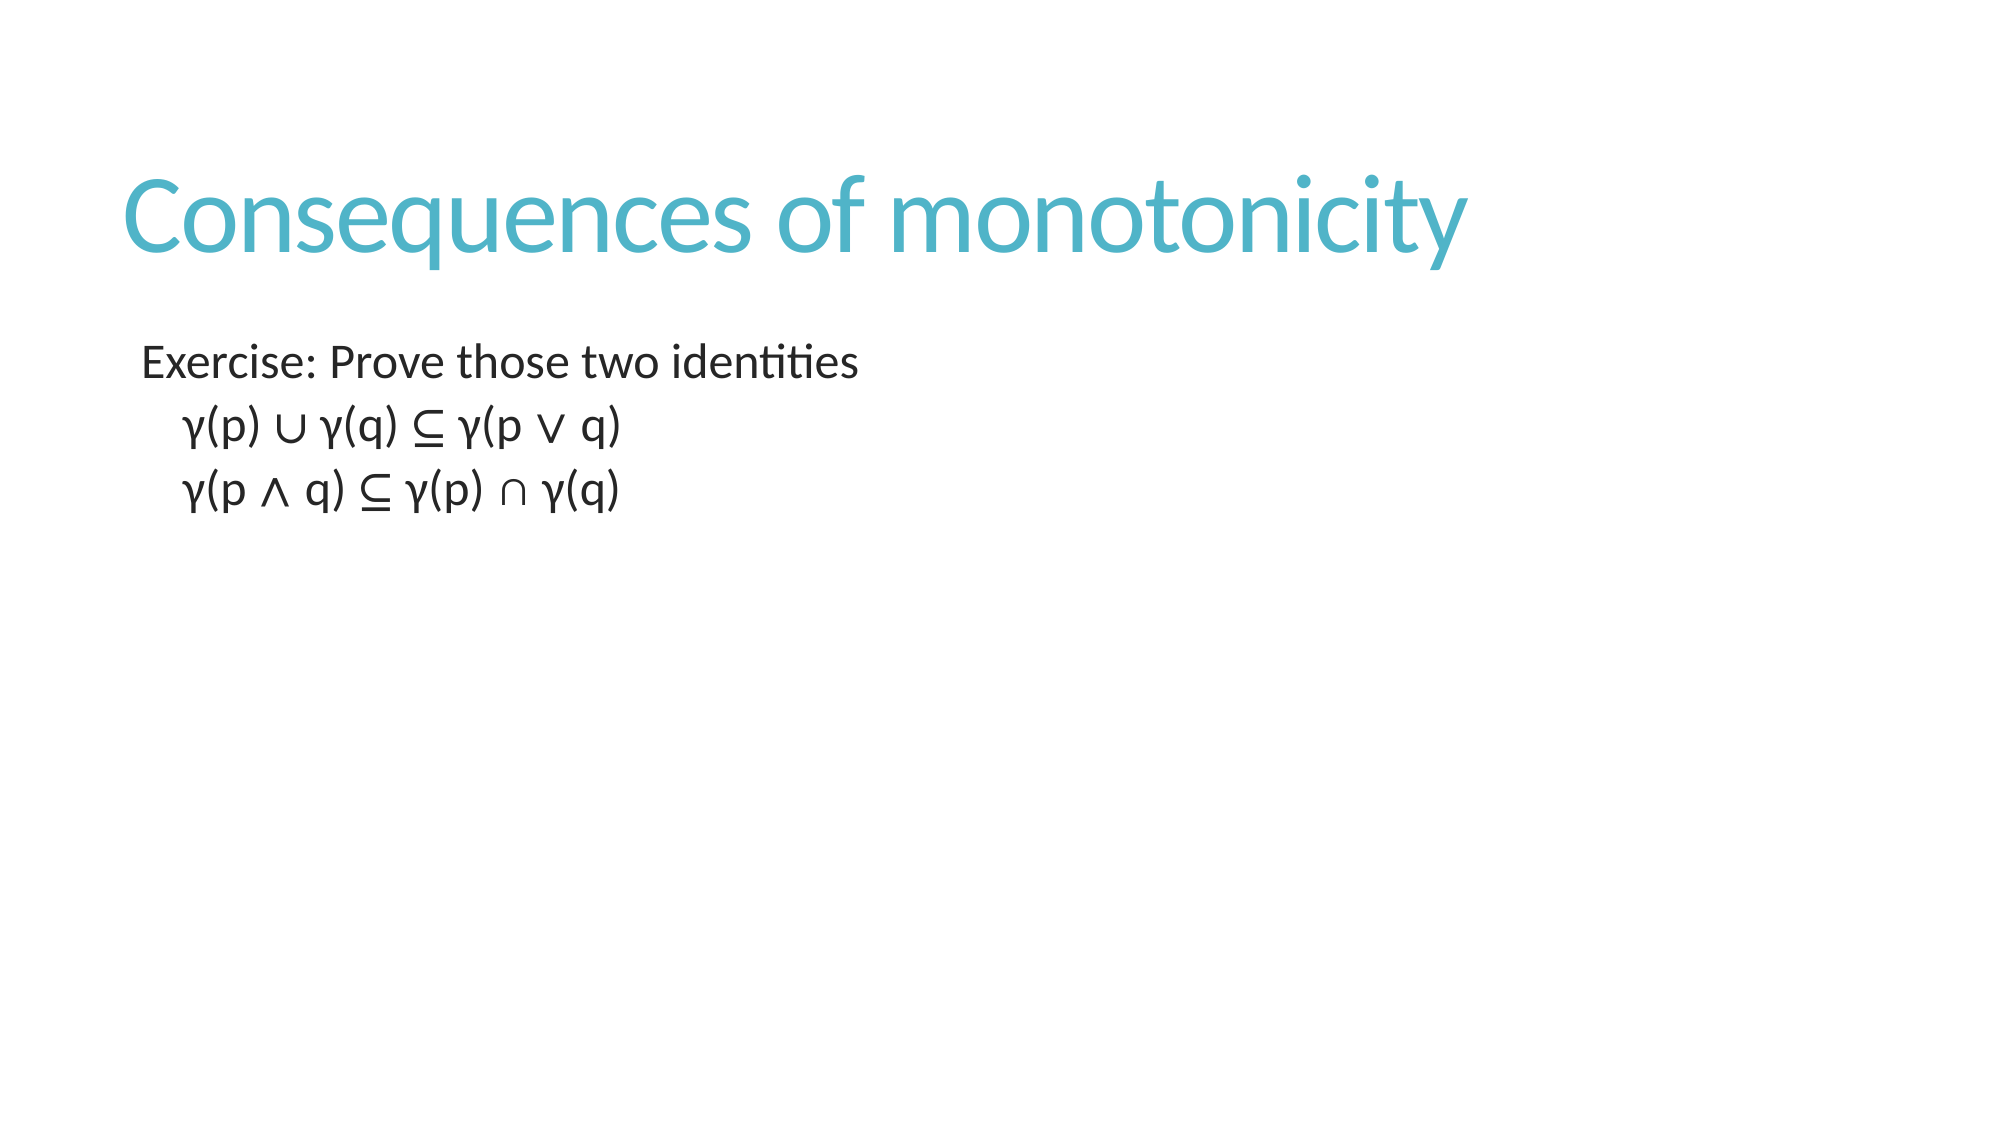

# Consequences of monotonicity
Exercise: Prove those two identities
γ(p) ∪ γ(q) ⊆ γ(p ∨ q)
γ(p ∧ q) ⊆ γ(p) ∩ γ(q)